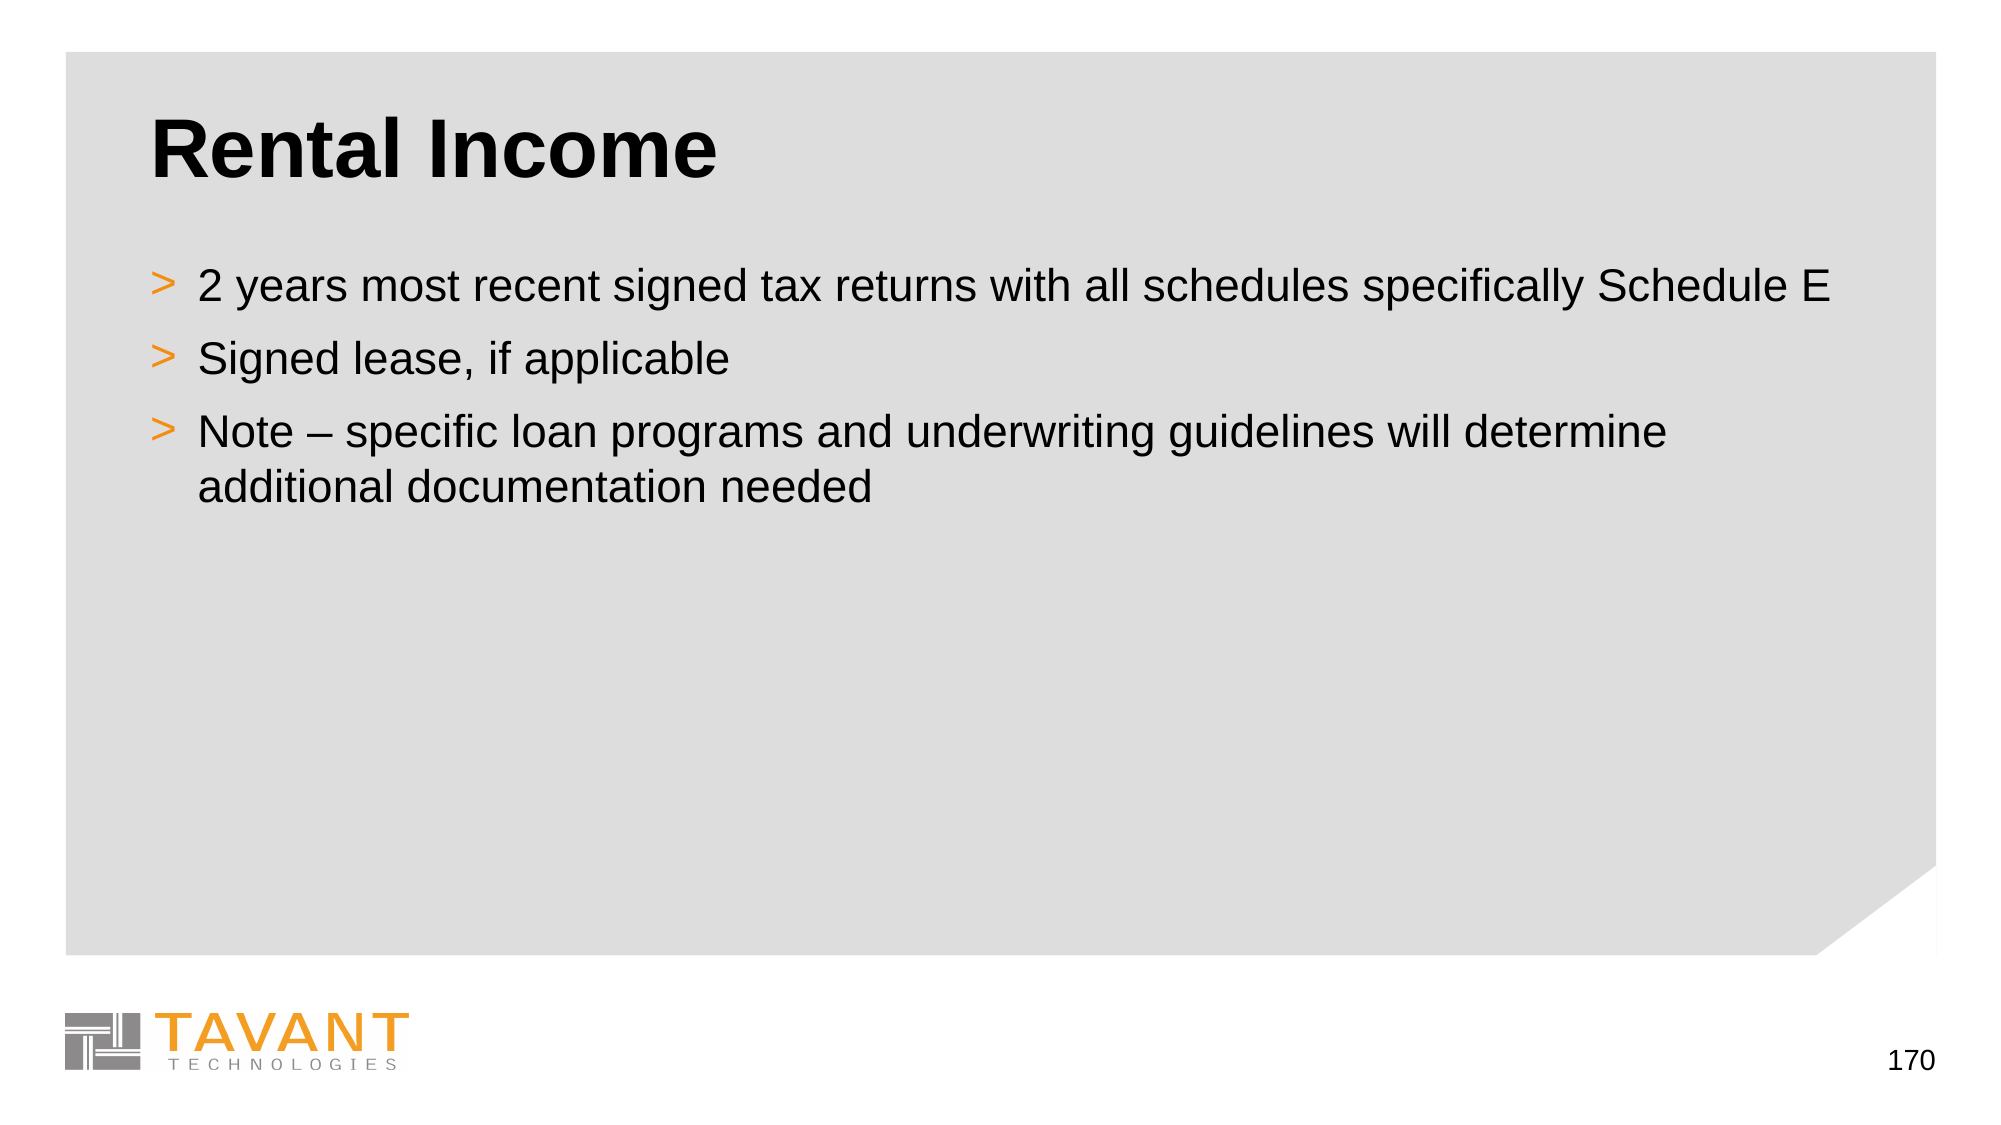

# Rental Income
2 years most recent signed tax returns with all schedules specifically Schedule E
Signed lease, if applicable
Note – specific loan programs and underwriting guidelines will determine additional documentation needed
170